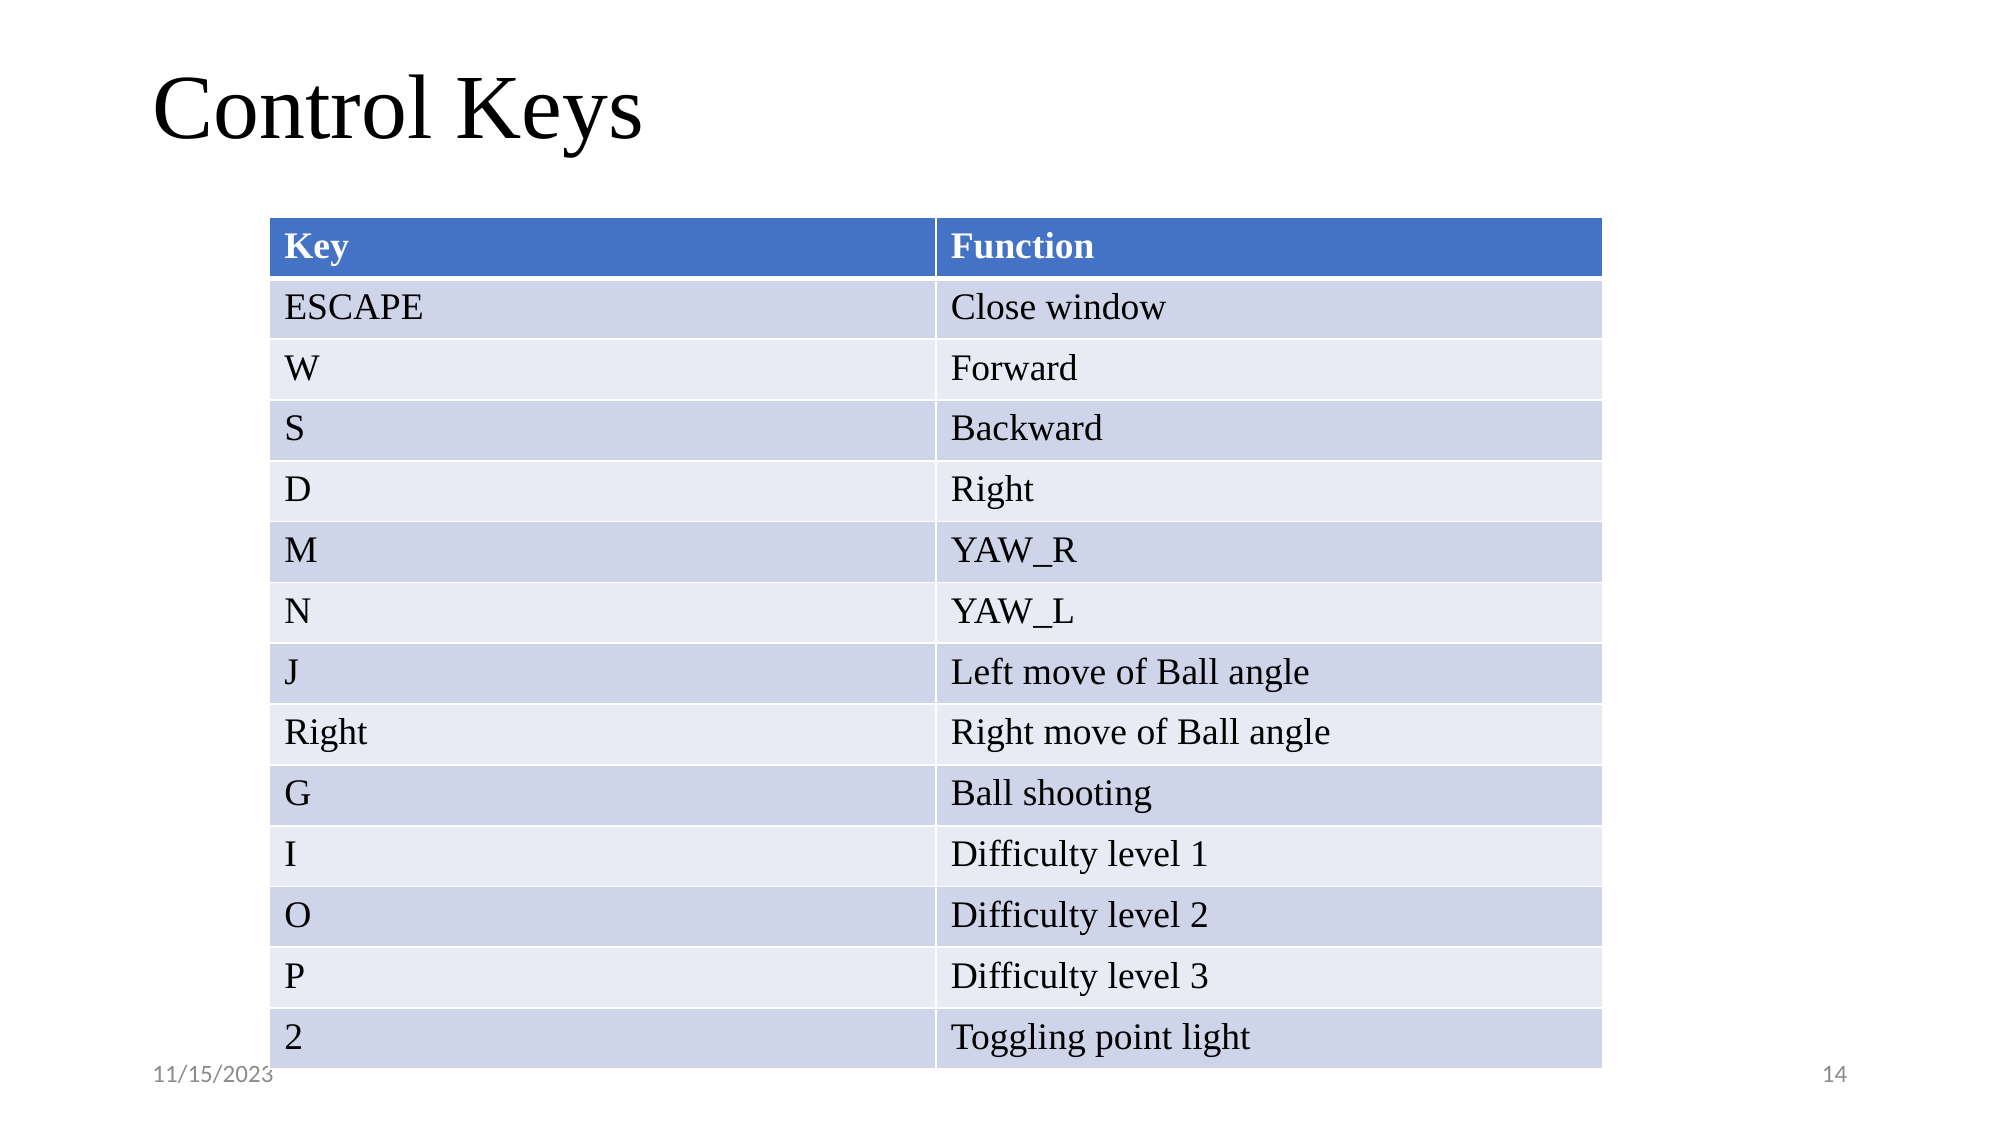

# Control Keys
| Key | Function |
| --- | --- |
| ESCAPE | Close window |
| W | Forward |
| S | Backward |
| D | Right |
| M | YAW\_R |
| N | YAW\_L |
| J | Left move of Ball angle |
| Right | Right move of Ball angle |
| G | Ball shooting |
| I | Difficulty level 1 |
| O | Difficulty level 2 |
| P | Difficulty level 3 |
| 2 | Toggling point light |
11/15/2023
14